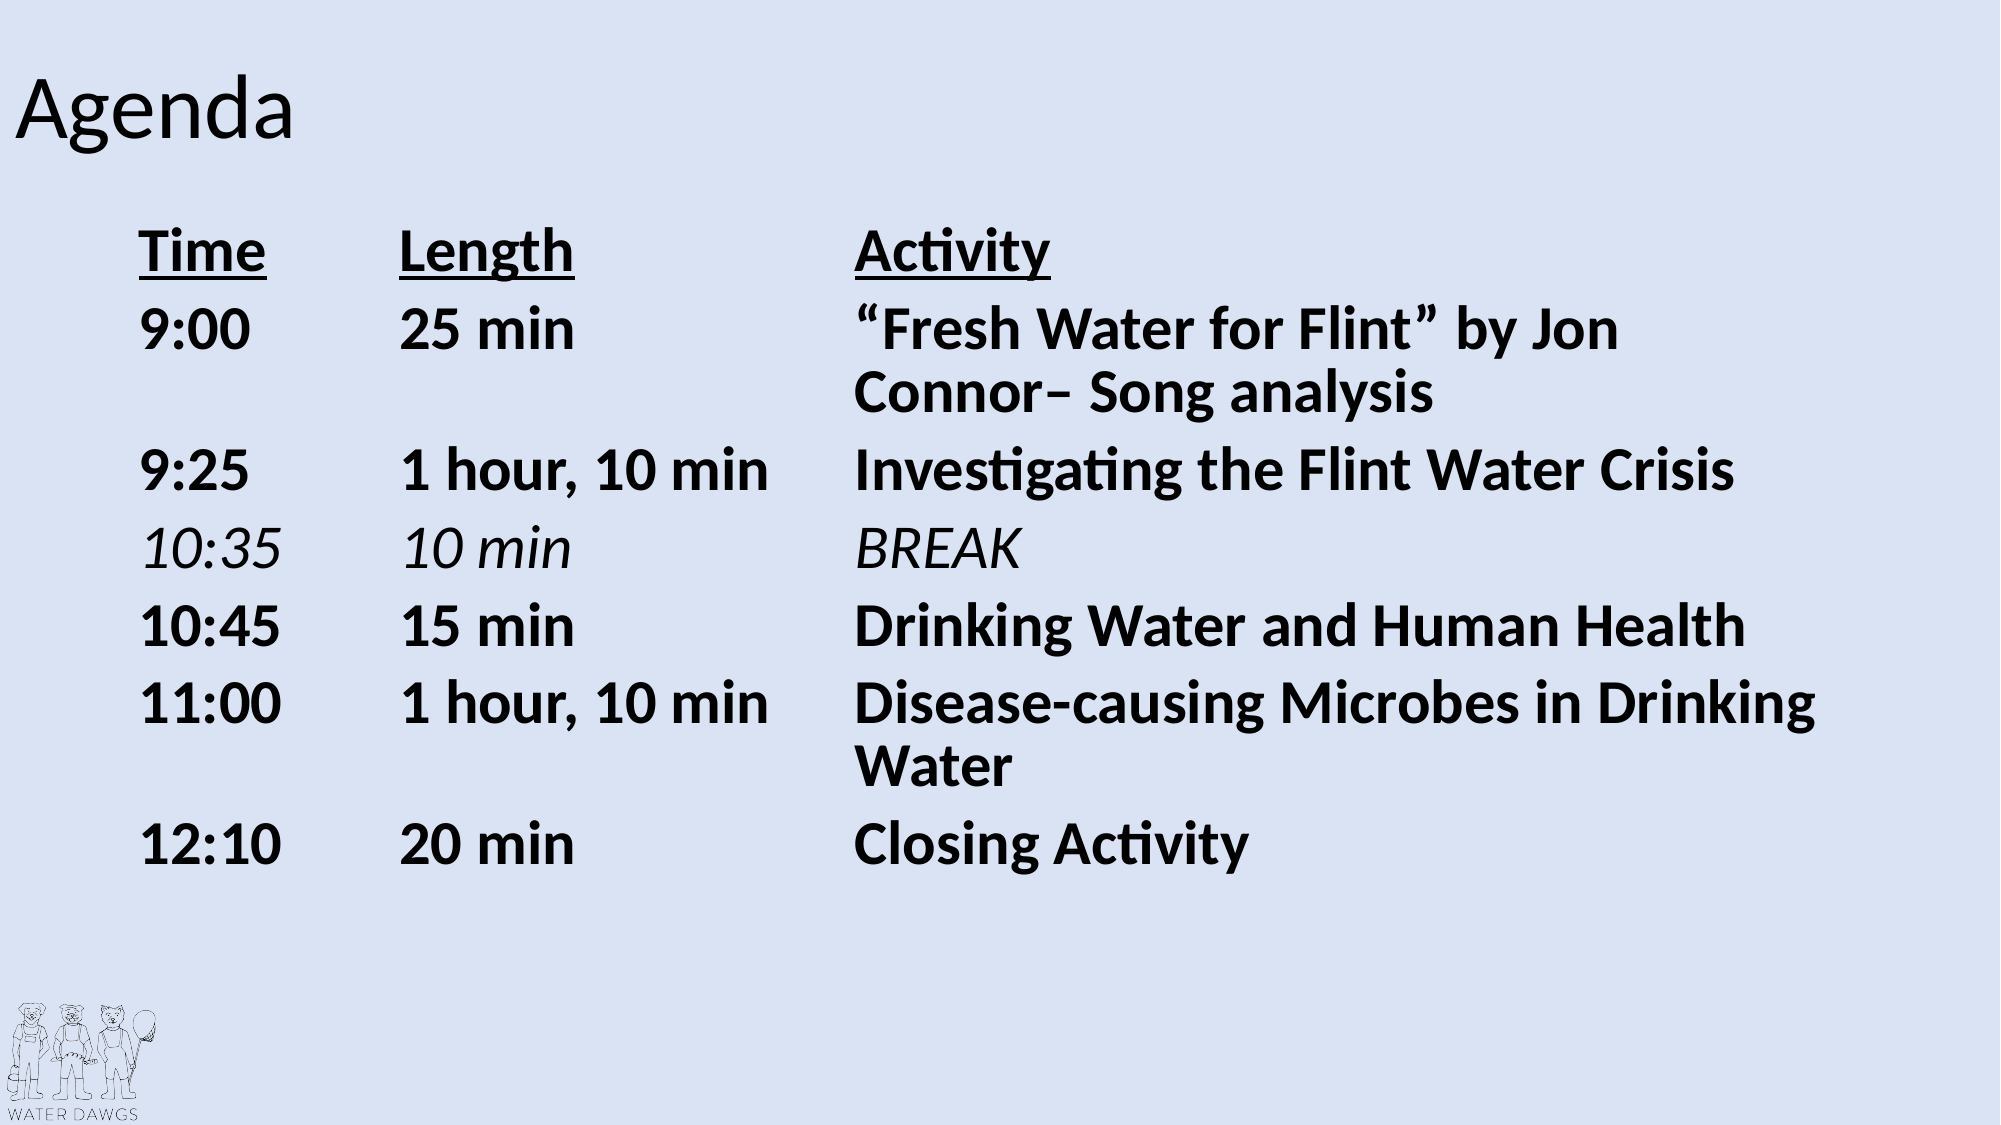

# Agenda
| Time | Length | Activity |
| --- | --- | --- |
| 9:00 | 25 min | “Fresh Water for Flint” by Jon Connor– Song analysis |
| 9:25 | 1 hour, 10 min | Investigating the Flint Water Crisis |
| 10:35 | 10 min | BREAK |
| 10:45 | 15 min | Drinking Water and Human Health |
| 11:00 | 1 hour, 10 min | Disease-causing Microbes in Drinking Water |
| 12:10 | 20 min | Closing Activity |